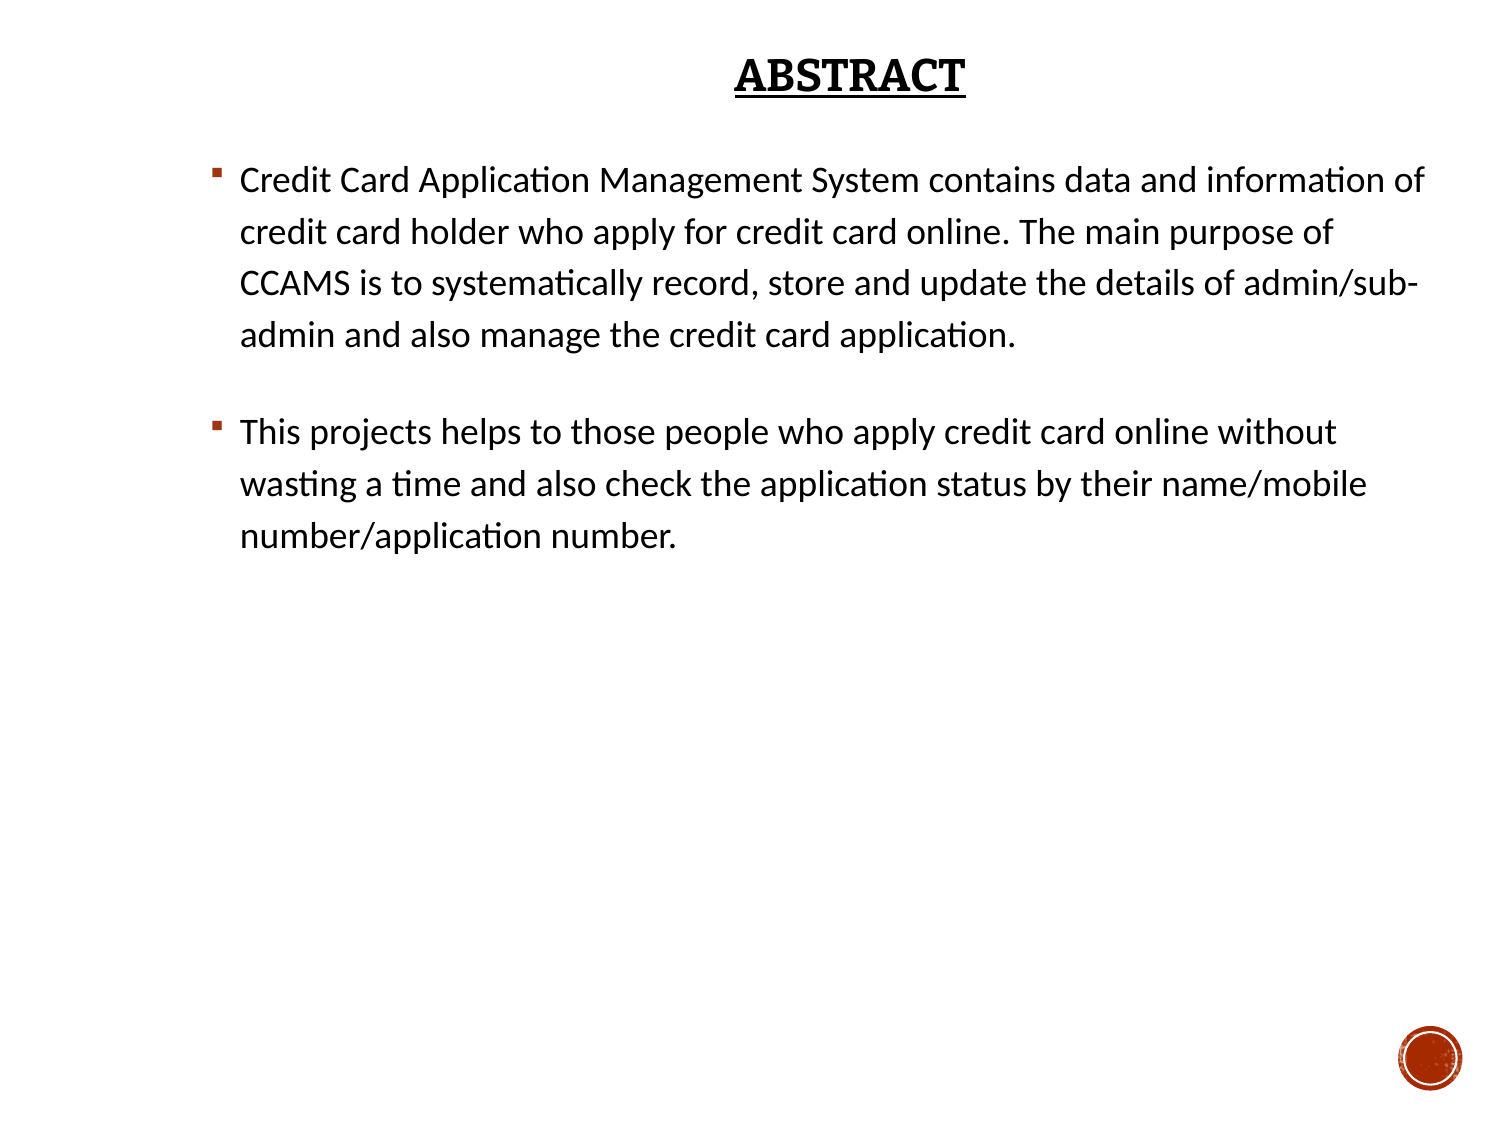

# Abstract
Credit Card Application Management System contains data and information of credit card holder who apply for credit card online. The main purpose of CCAMS is to systematically record, store and update the details of admin/sub-admin and also manage the credit card application.
This projects helps to those people who apply credit card online without wasting a time and also check the application status by their name/mobile number/application number.